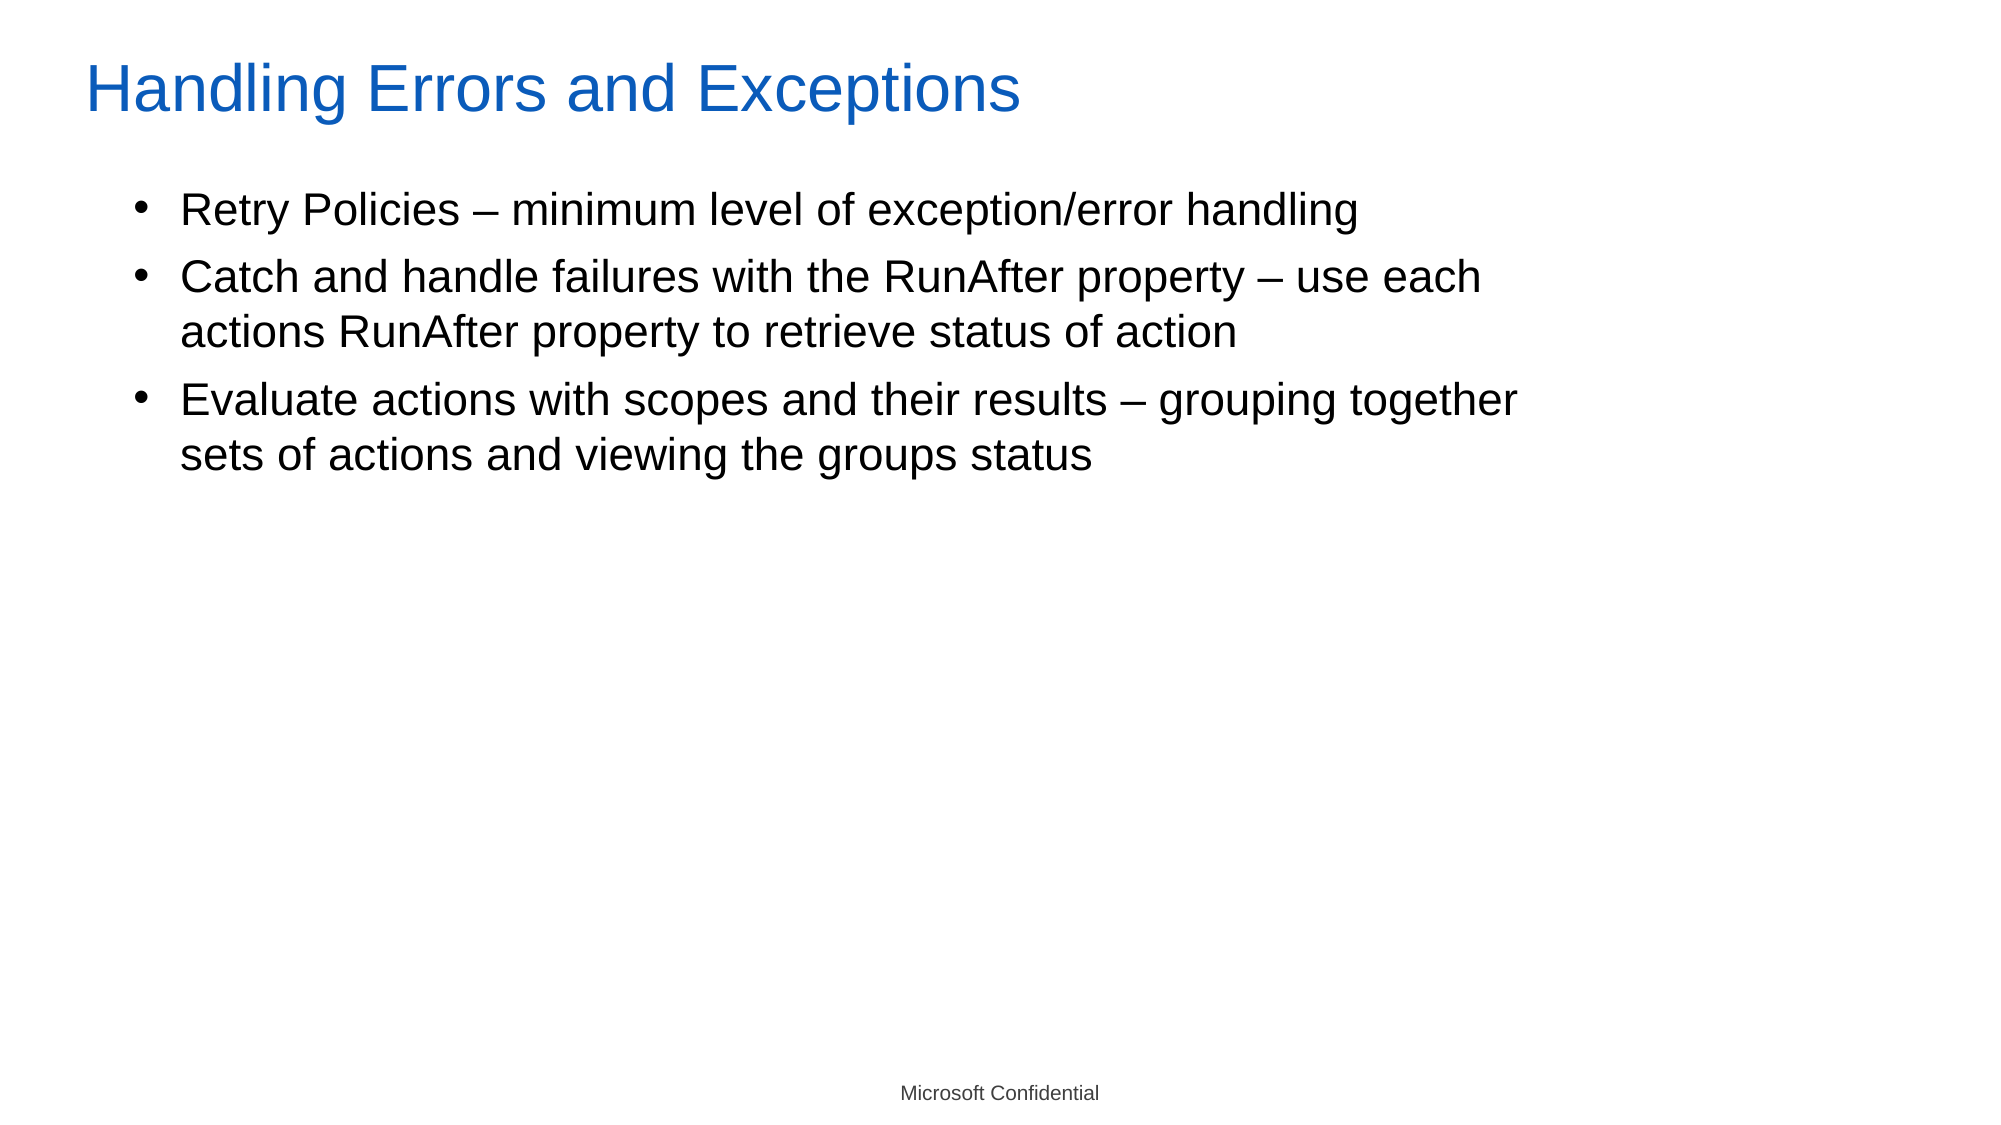

Handling Errors and Exceptions
Retry Policies – minimum level of exception/error handling
Catch and handle failures with the RunAfter property – use each actions RunAfter property to retrieve status of action
Evaluate actions with scopes and their results – grouping together sets of actions and viewing the groups status